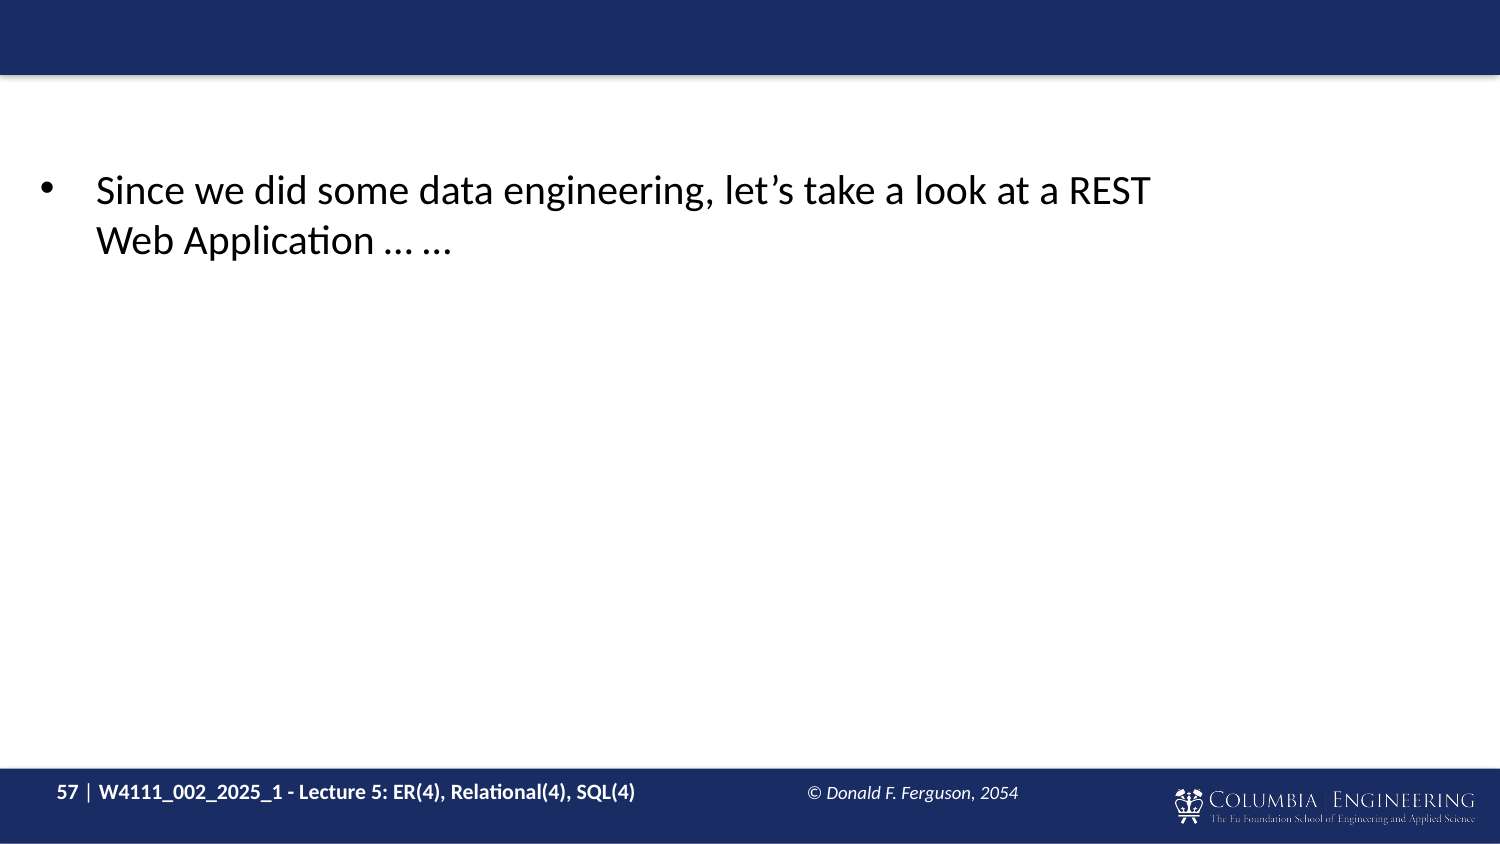

#

Since we did some data engineering, let’s take a look at a REST
Web Application … …